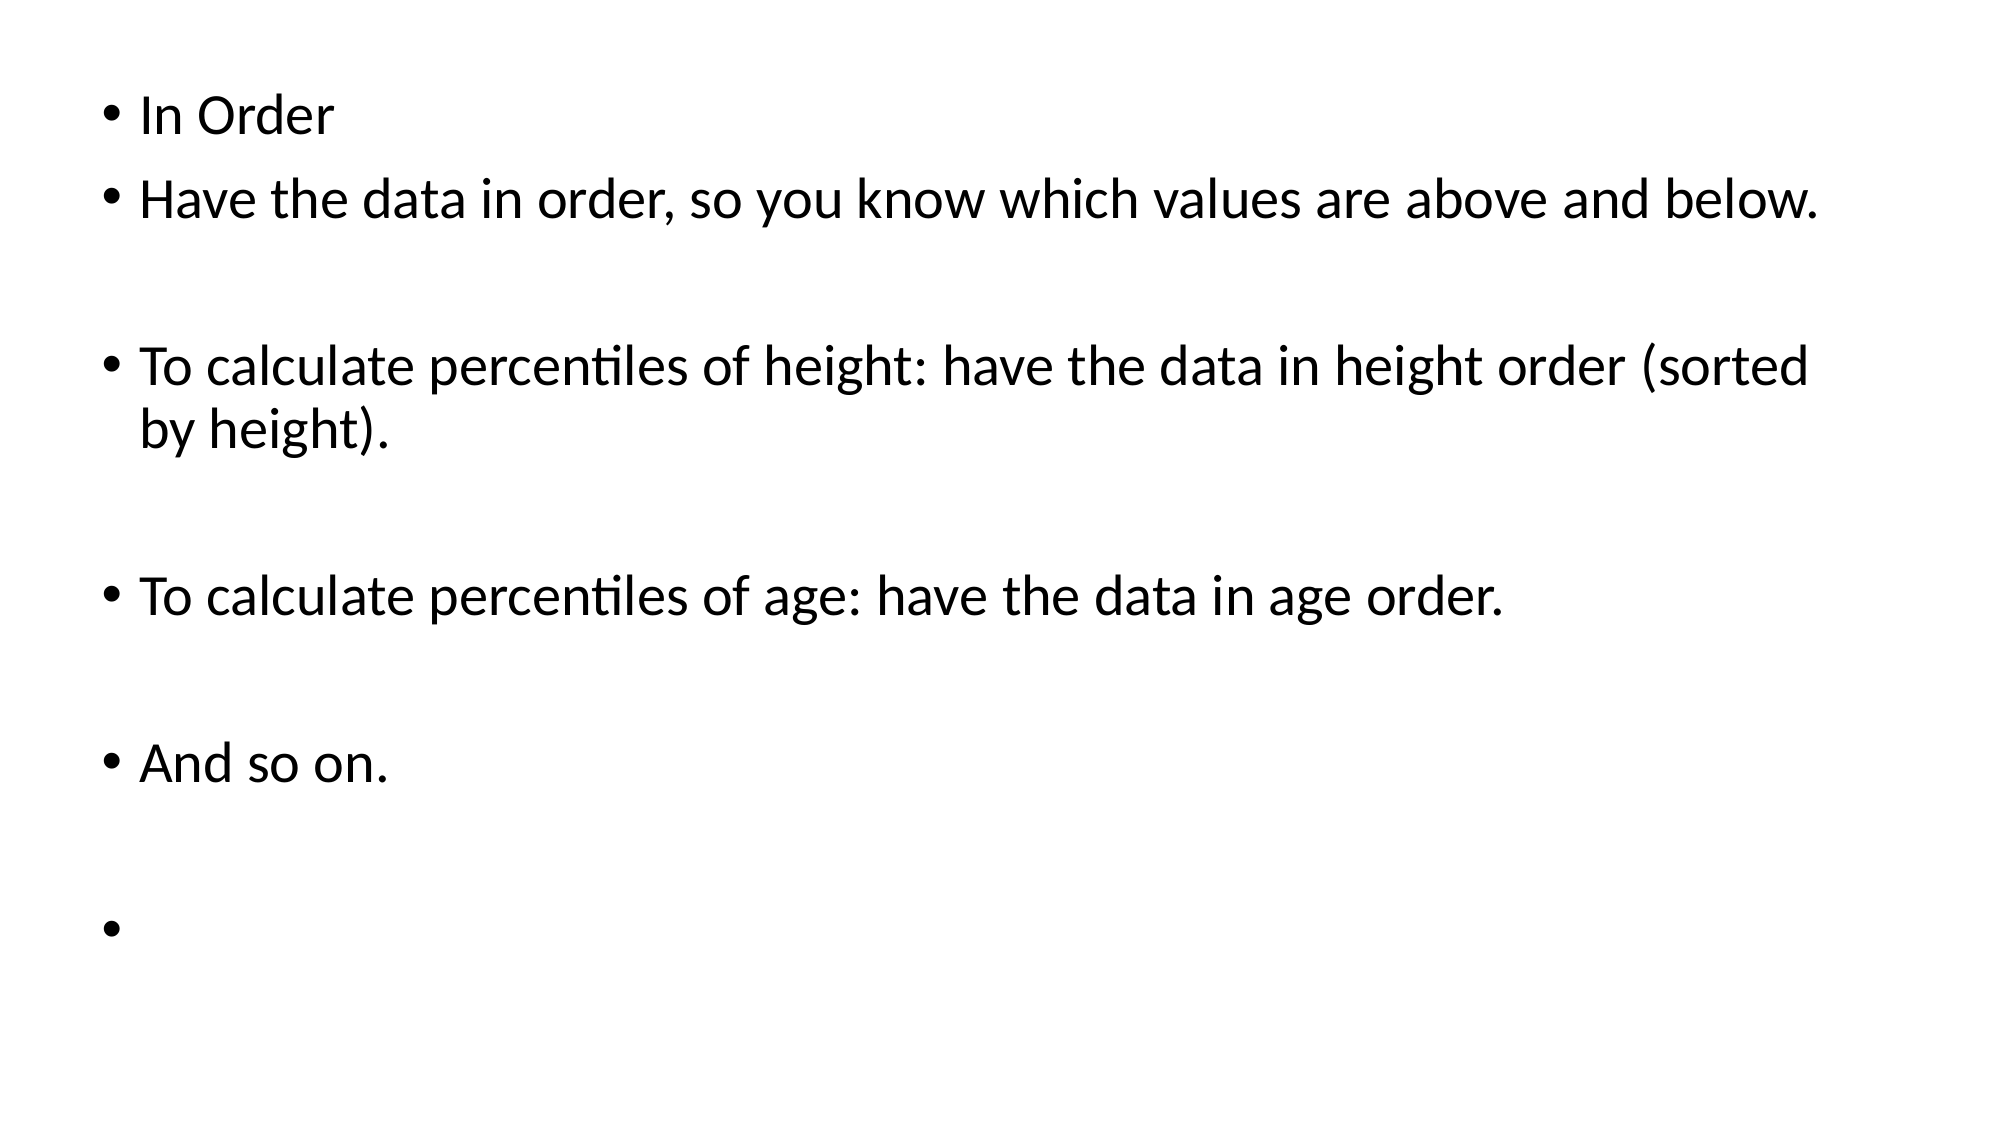

In Order
Have the data in order, so you know which values are above and below.

To calculate percentiles of height: have the data in height order (sorted by height).

To calculate percentiles of age: have the data in age order.

And so on.